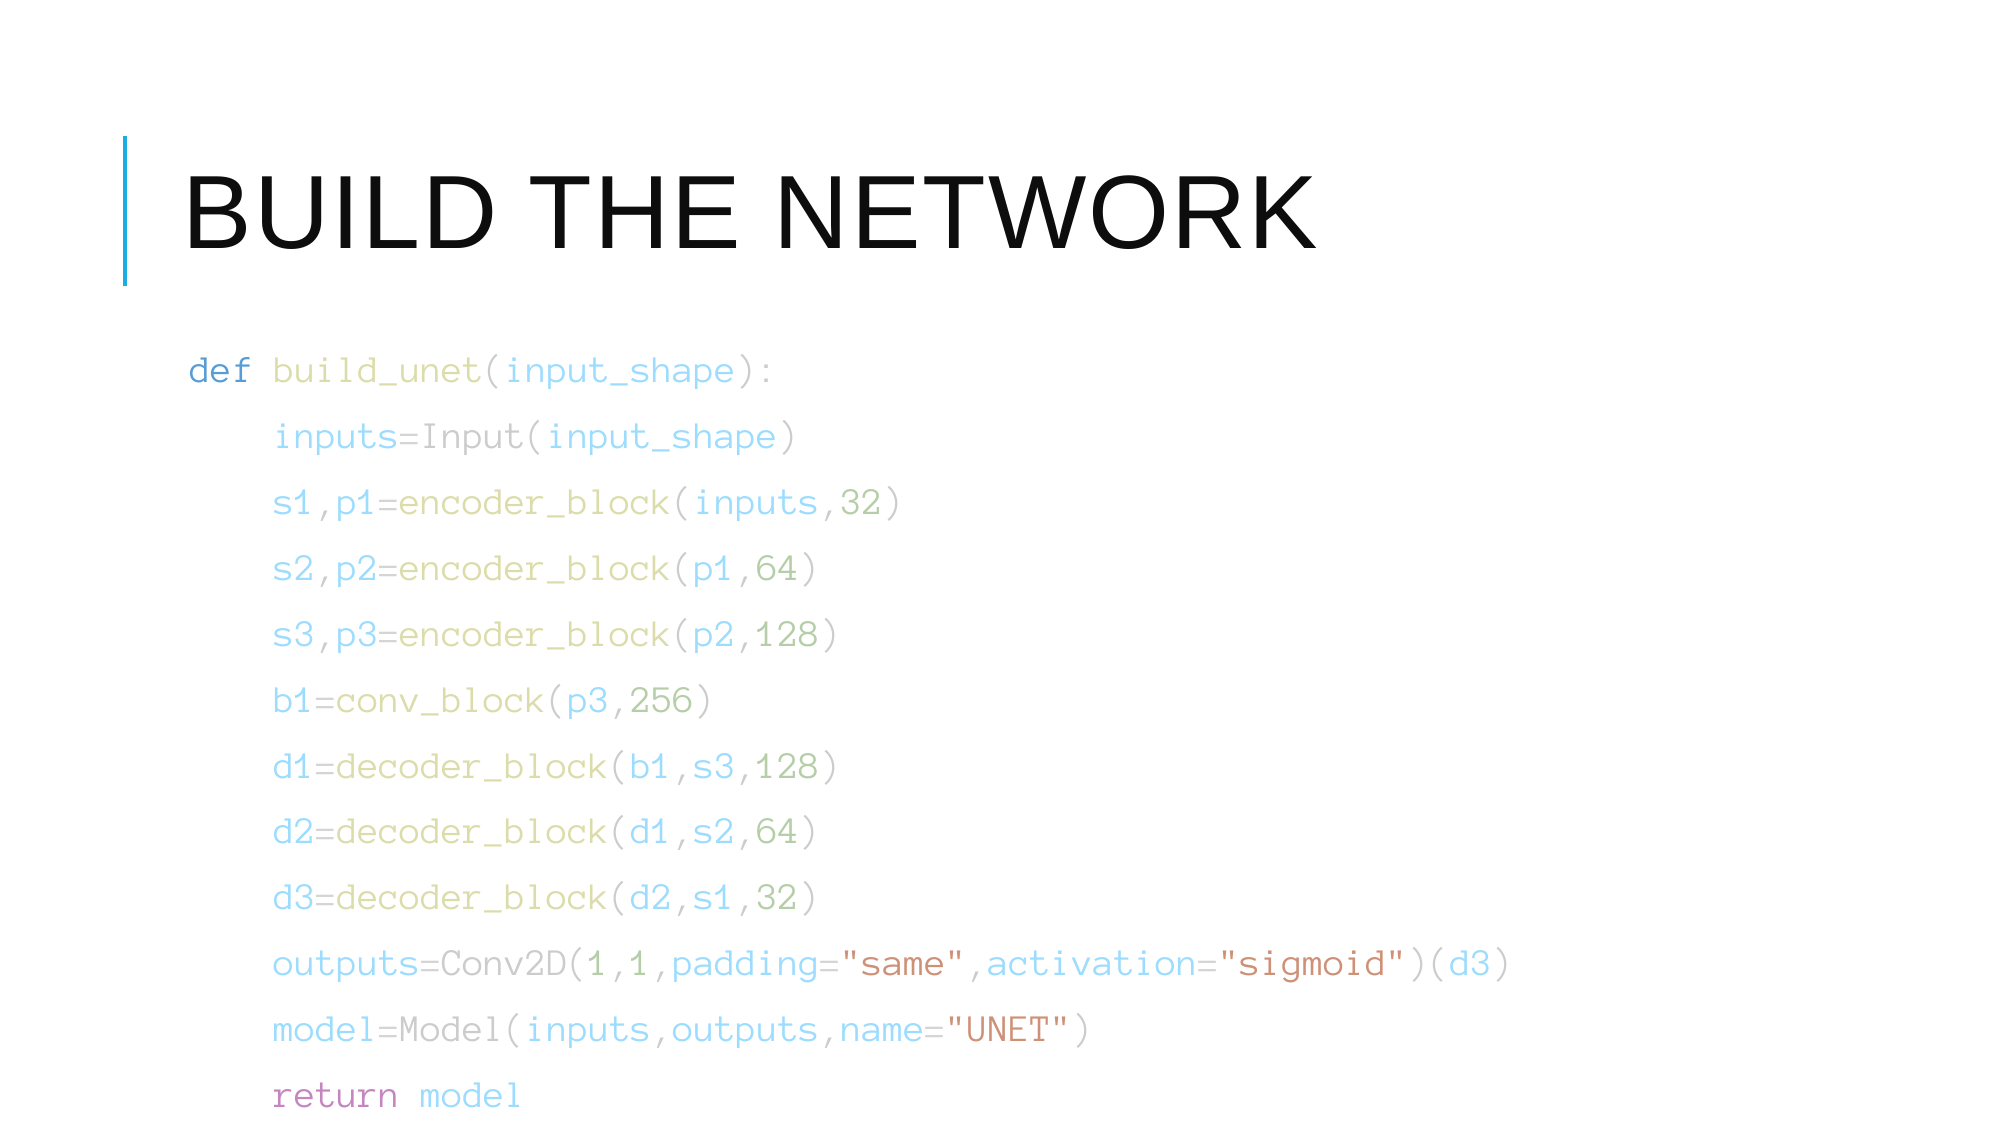

# Build the network
def build_unet(input_shape):
    inputs=Input(input_shape)
    s1,p1=encoder_block(inputs,32)
    s2,p2=encoder_block(p1,64)
    s3,p3=encoder_block(p2,128)
    b1=conv_block(p3,256)
    d1=decoder_block(b1,s3,128)
    d2=decoder_block(d1,s2,64)
    d3=decoder_block(d2,s1,32)
    outputs=Conv2D(1,1,padding="same",activation="sigmoid")(d3)
    model=Model(inputs,outputs,name="UNET")
    return model